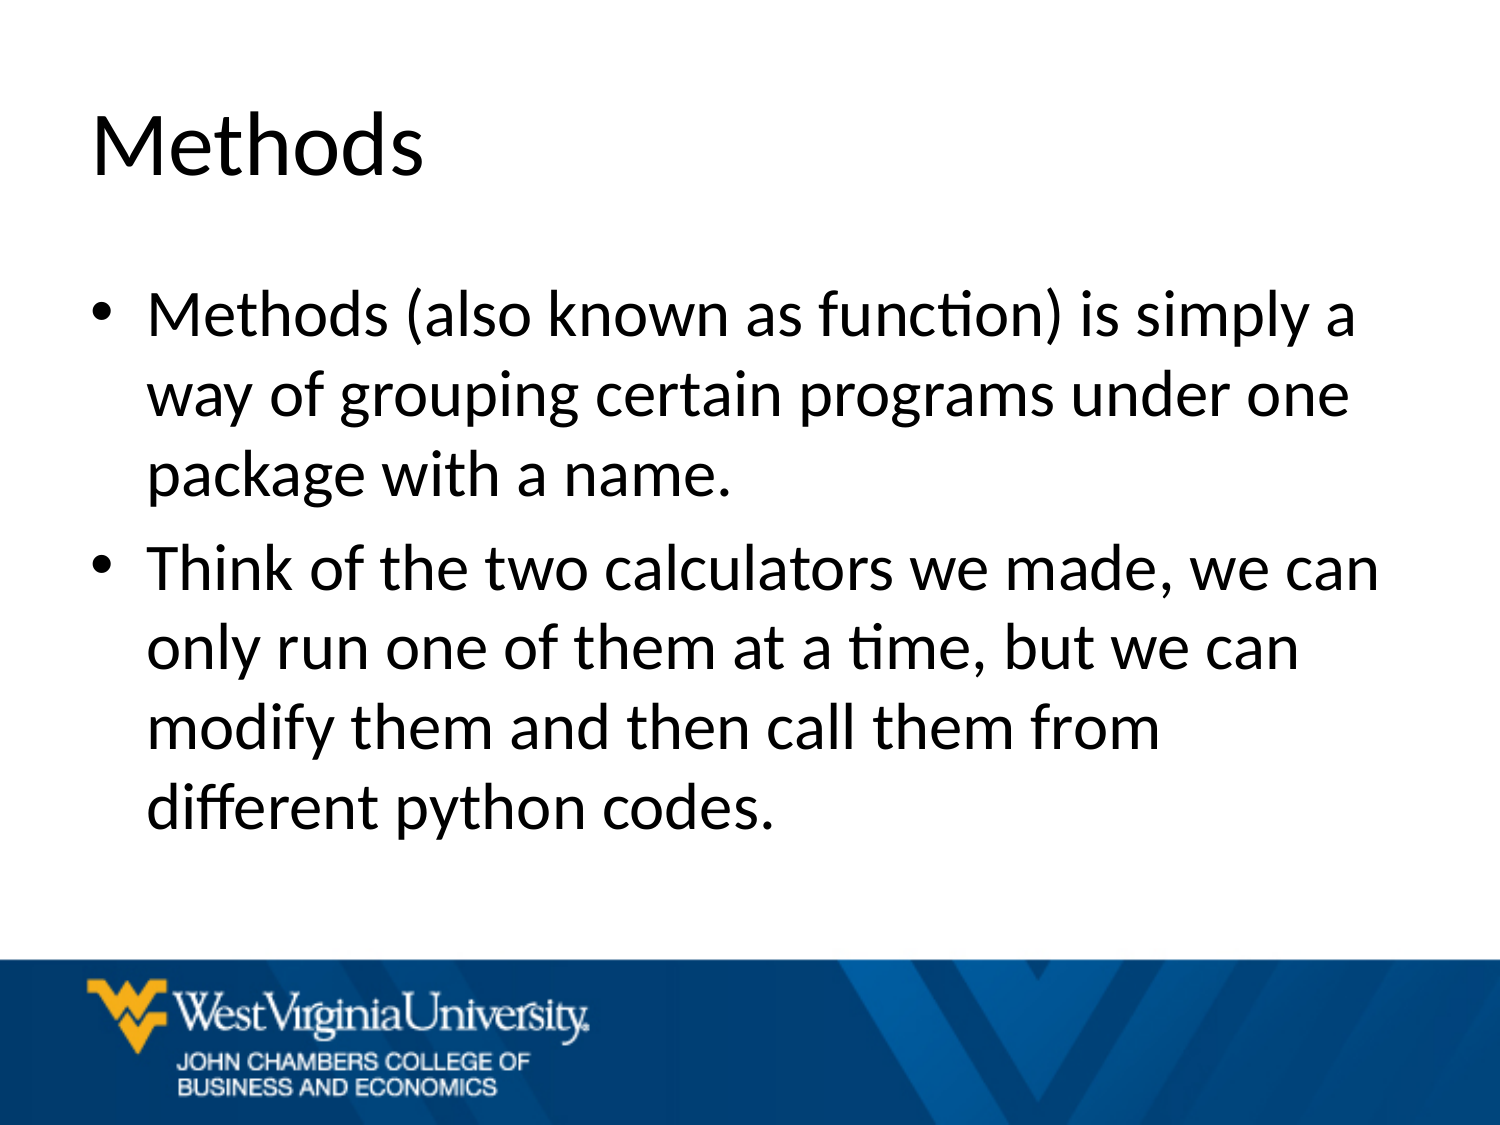

# Methods
Methods (also known as function) is simply a way of grouping certain programs under one package with a name.
Think of the two calculators we made, we can only run one of them at a time, but we can modify them and then call them from different python codes.